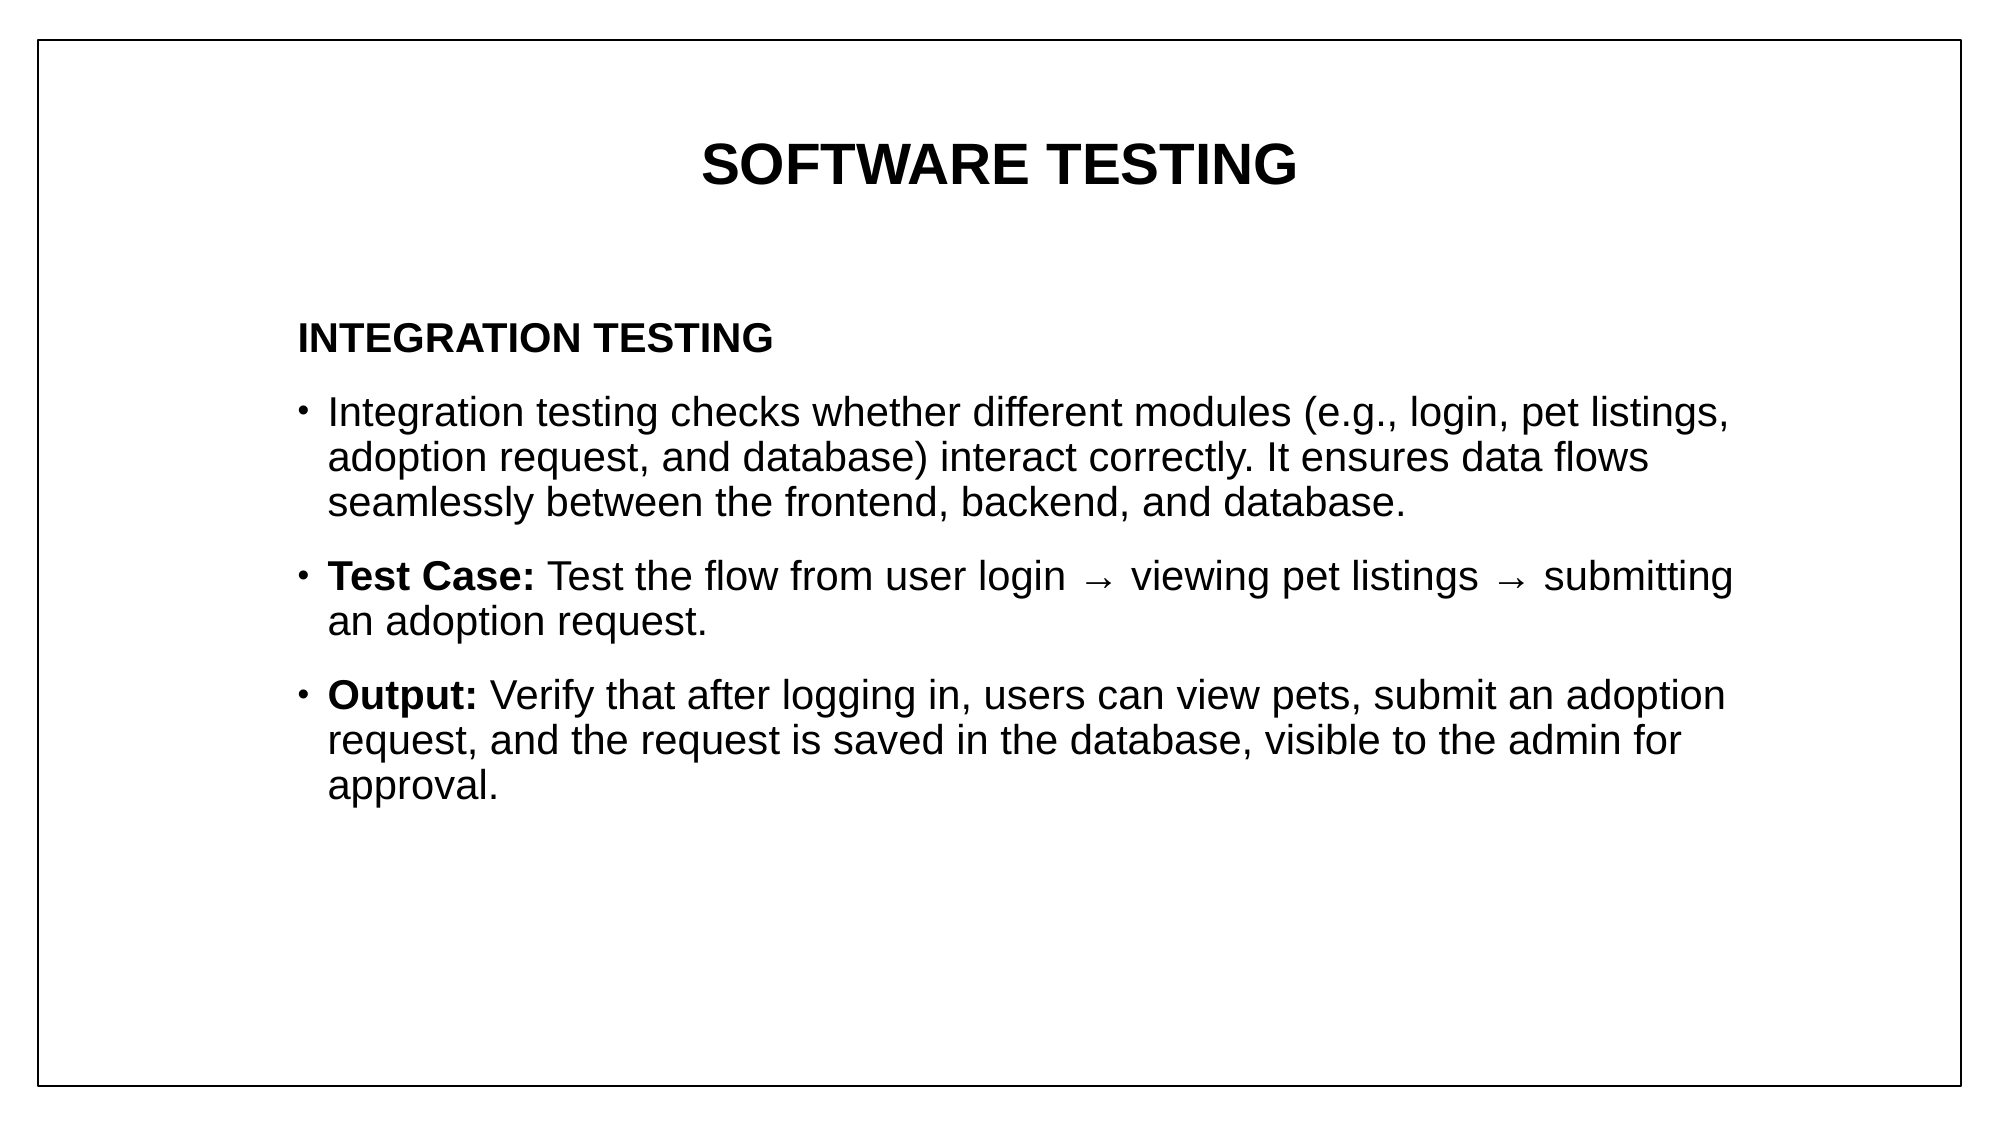

SOFTWARE TESTING
INTEGRATION TESTING
Integration testing checks whether different modules (e.g., login, pet listings, adoption request, and database) interact correctly. It ensures data flows seamlessly between the frontend, backend, and database.
Test Case: Test the flow from user login → viewing pet listings → submitting an adoption request.
Output: Verify that after logging in, users can view pets, submit an adoption request, and the request is saved in the database, visible to the admin for approval.